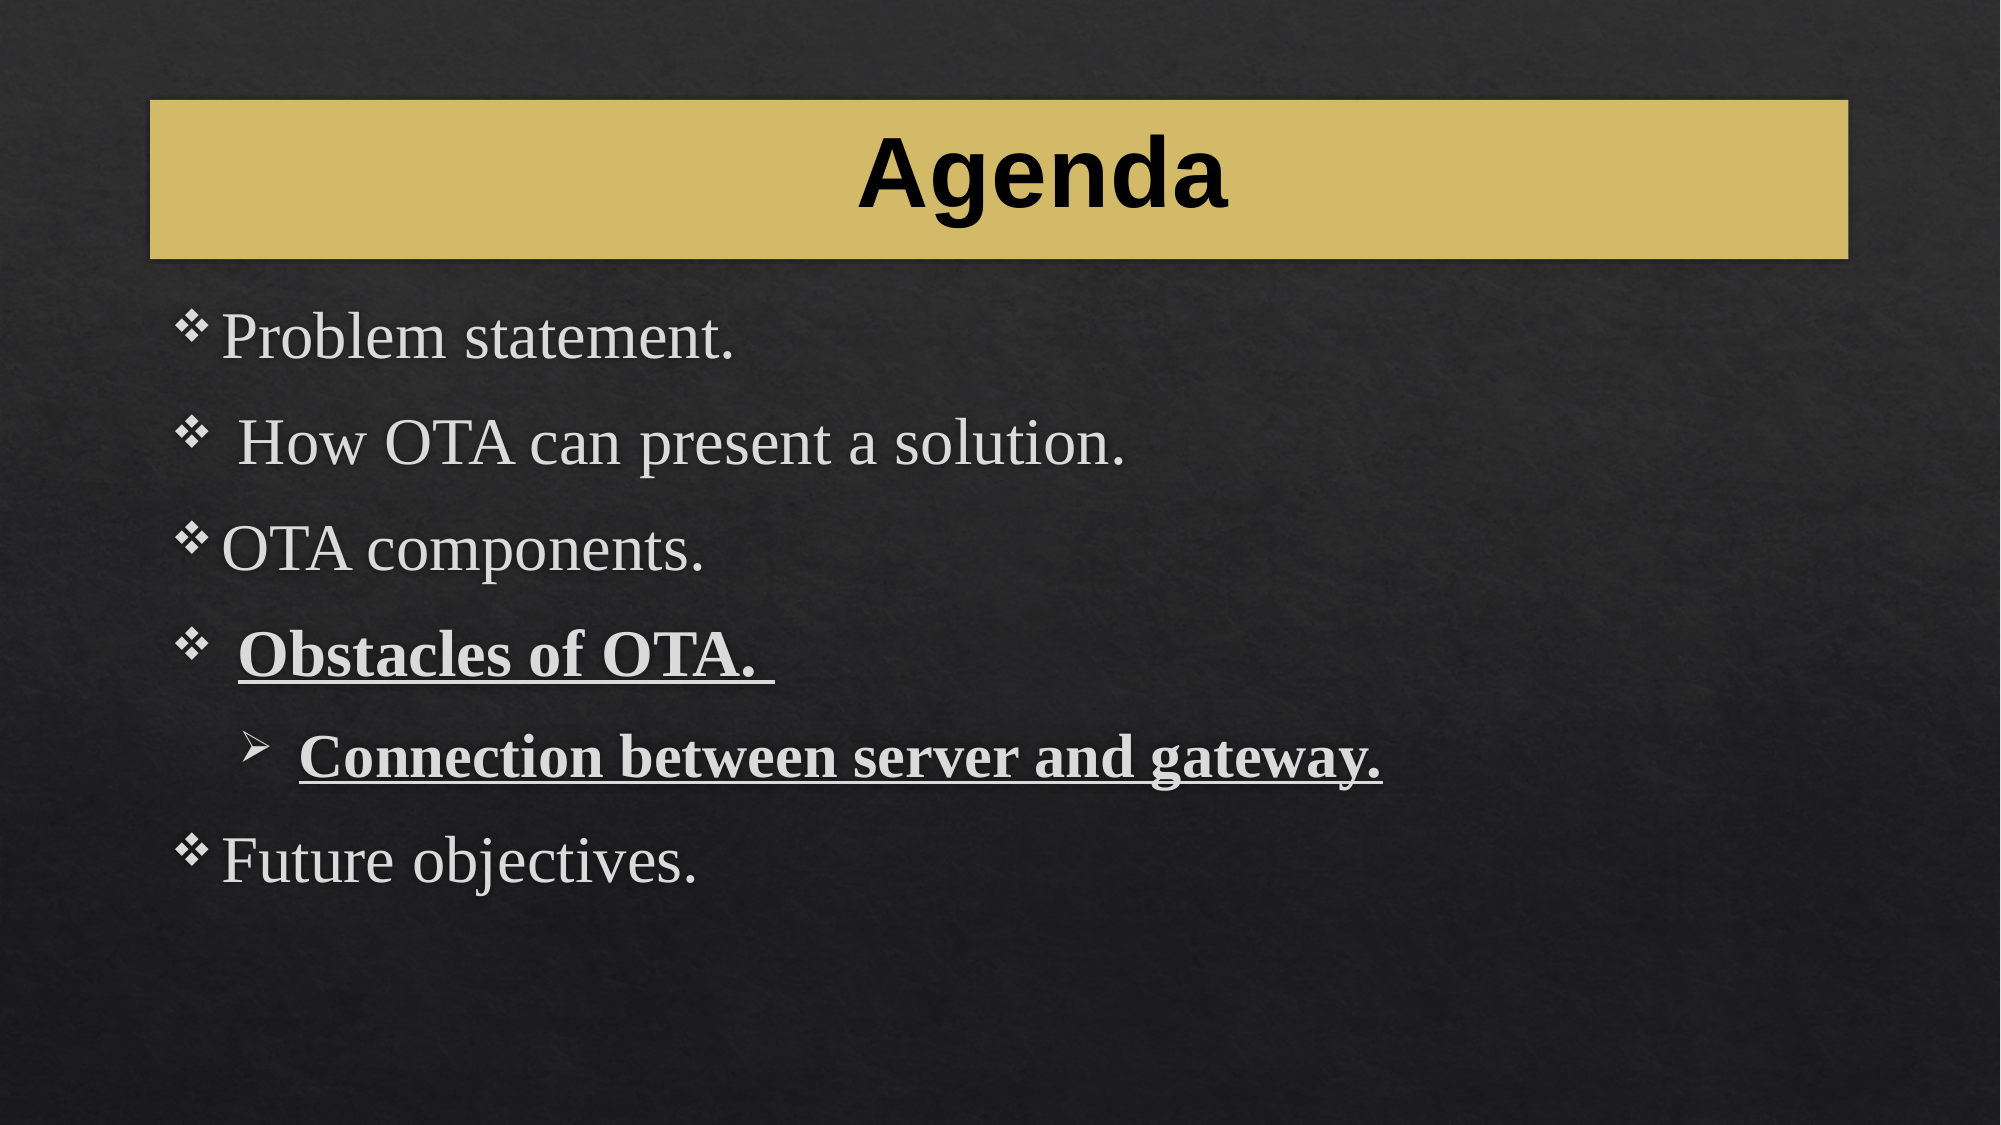

# Agenda
Problem statement.
 How OTA can present a solution.
OTA components.
 Obstacles of OTA.
 Connection between server and gateway.
Future objectives.